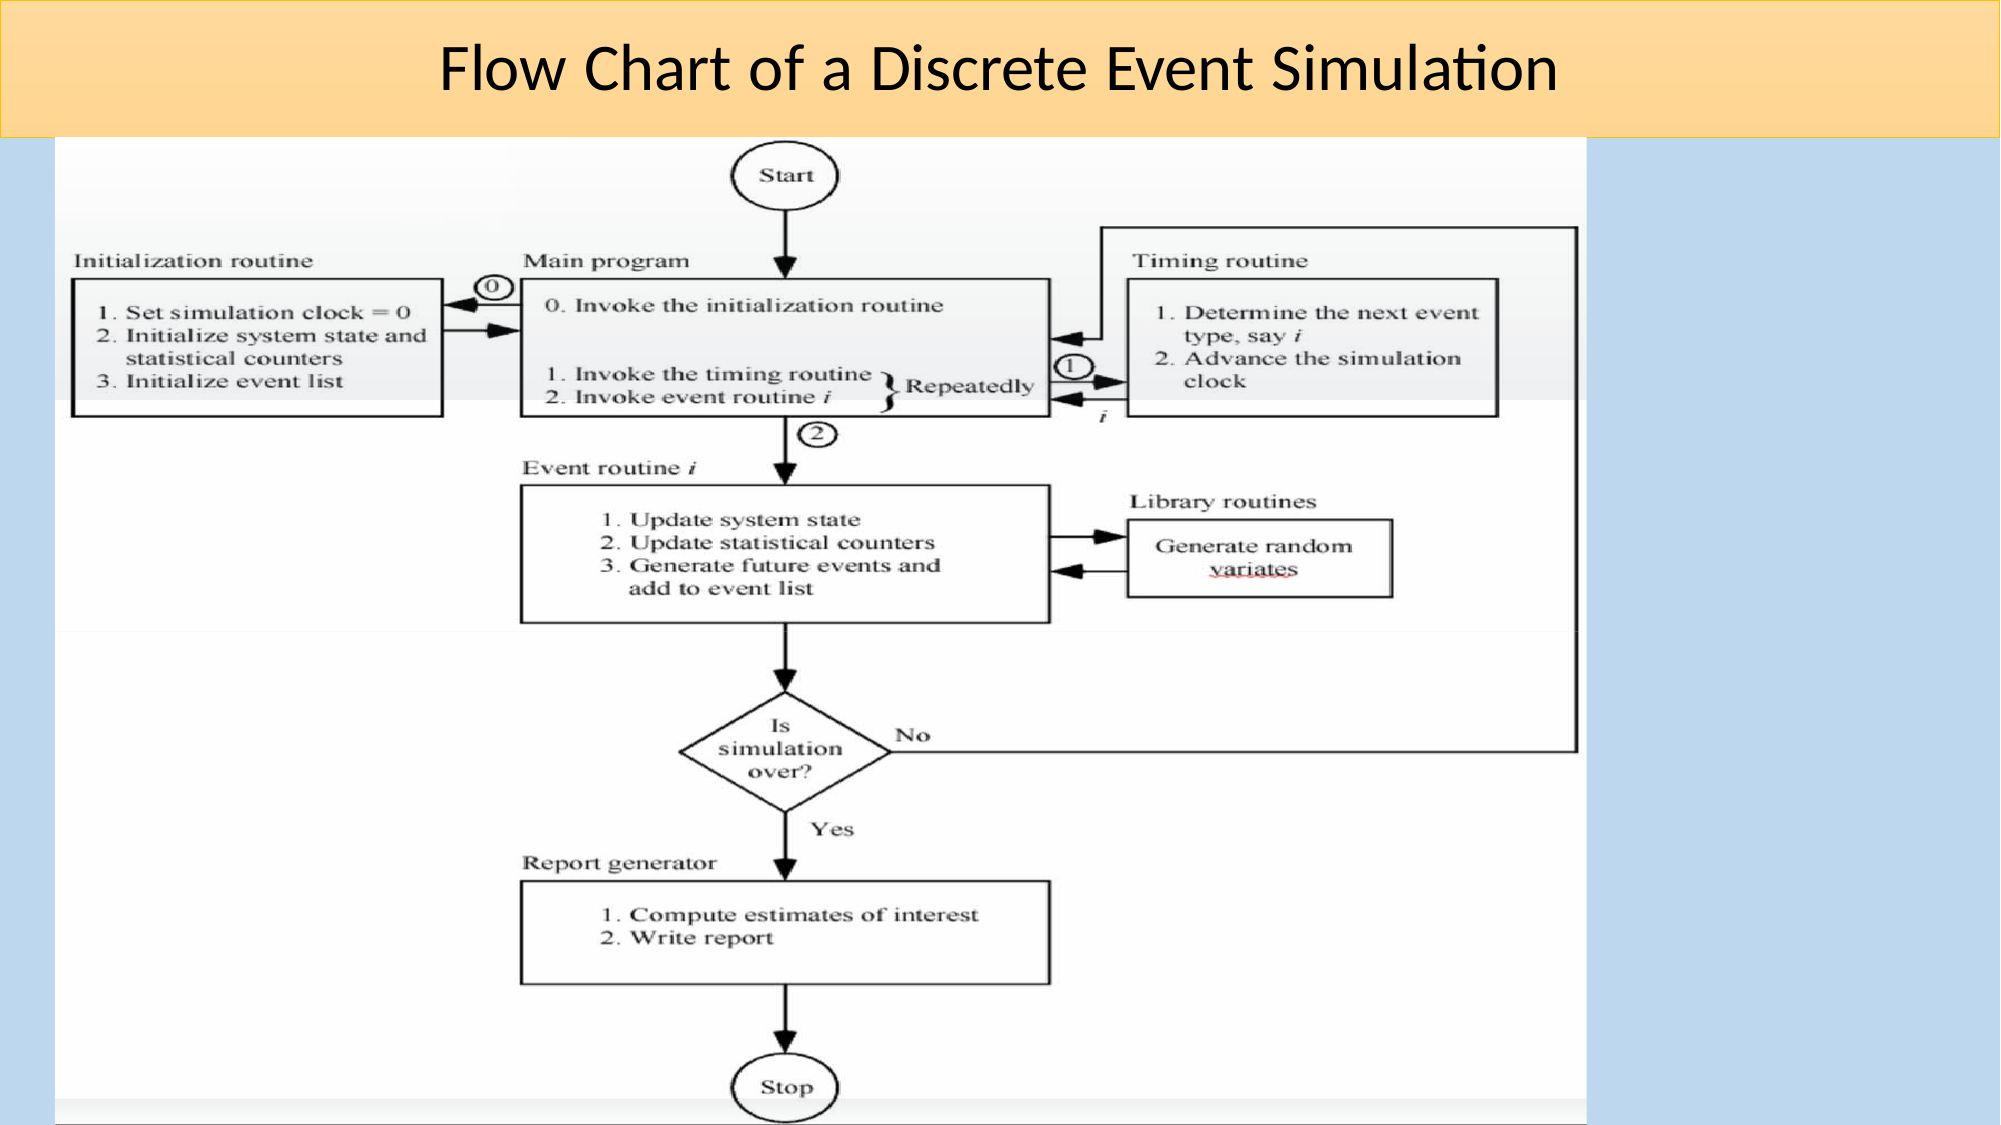

# Flow Chart of a Discrete Event Simulation